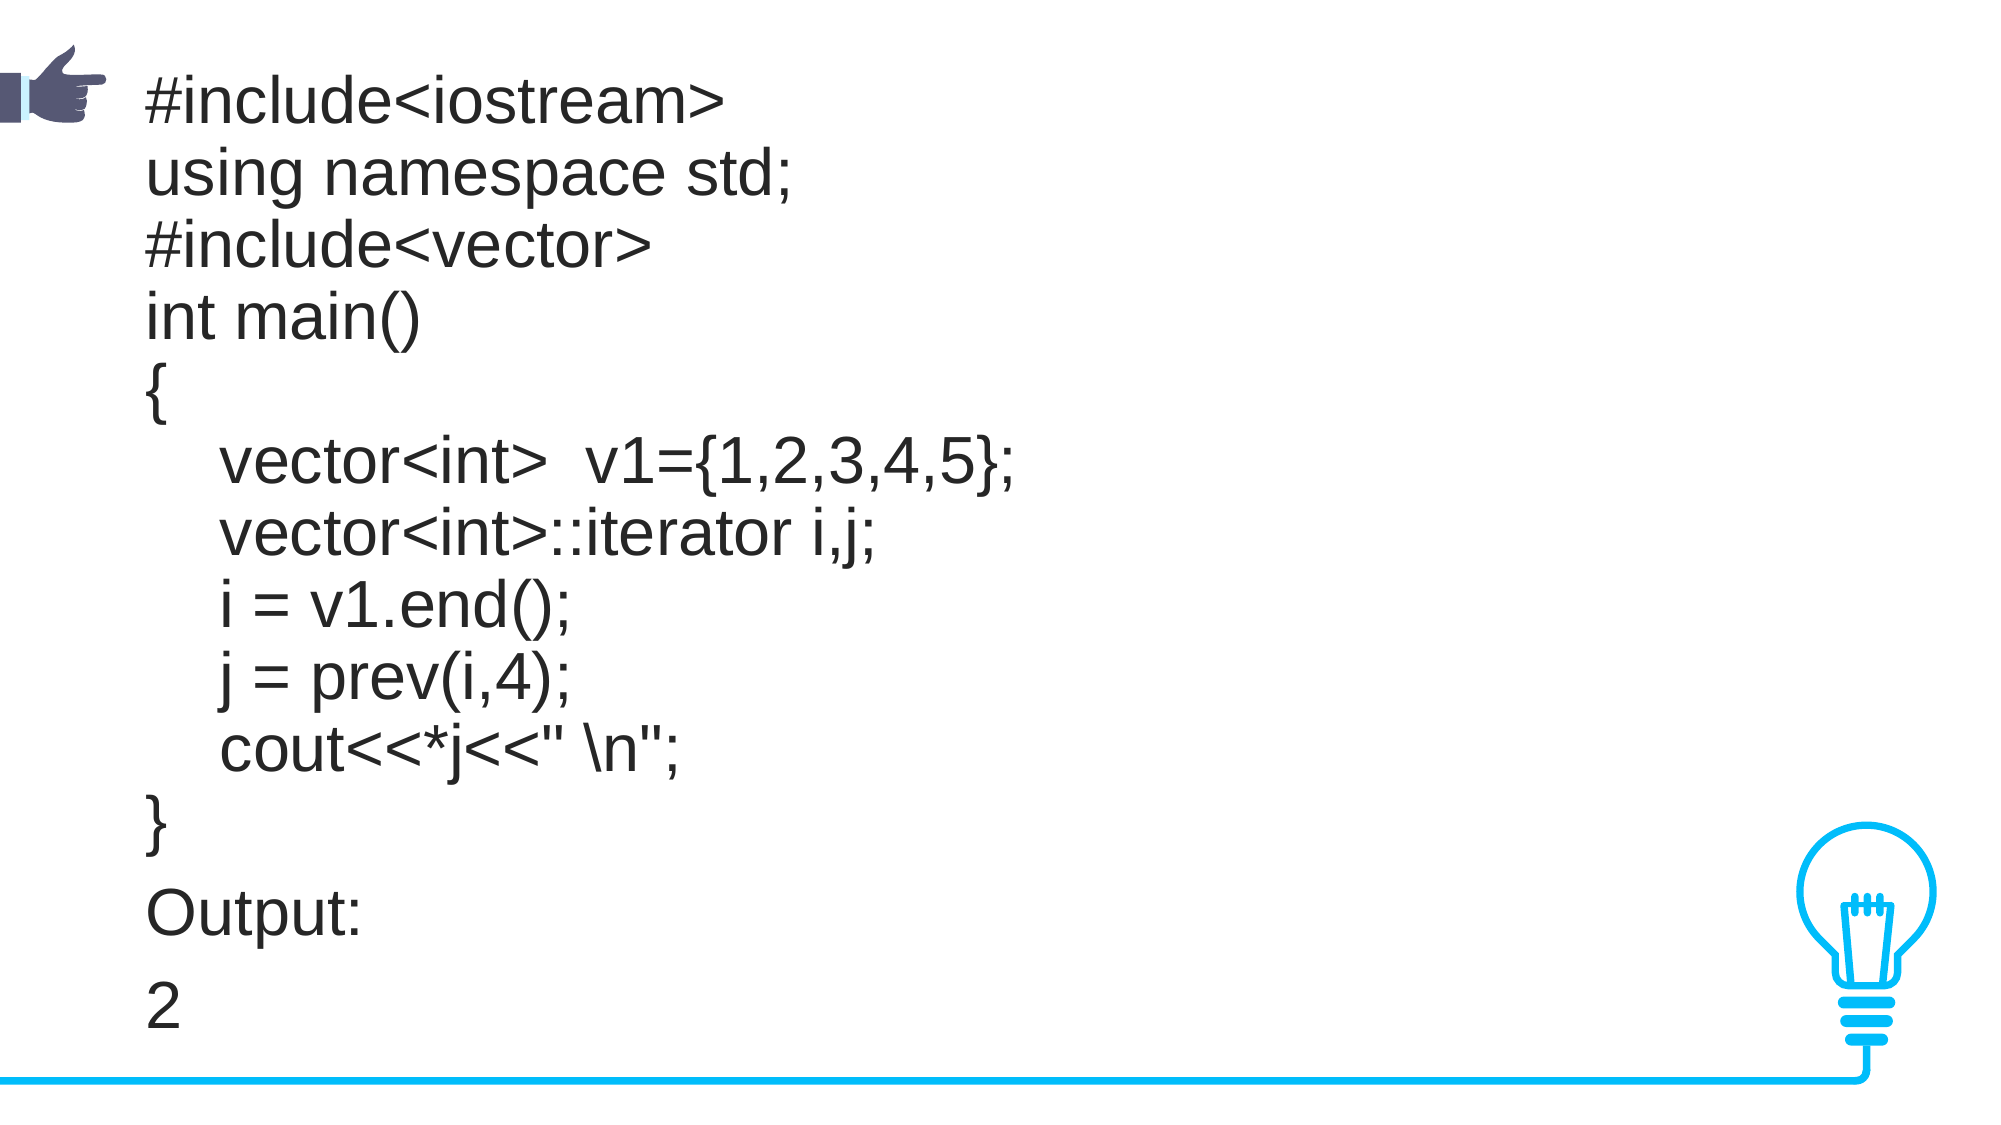

#include<iostream>
using namespace std;
#include<vector>
int main()
{
    vector<int>  v1={1,2,3,4,5};
    vector<int>::iterator i,j;
    i = v1.end();
    j = prev(i,4);
    cout<<*j<<" \n";
}
Output:
2